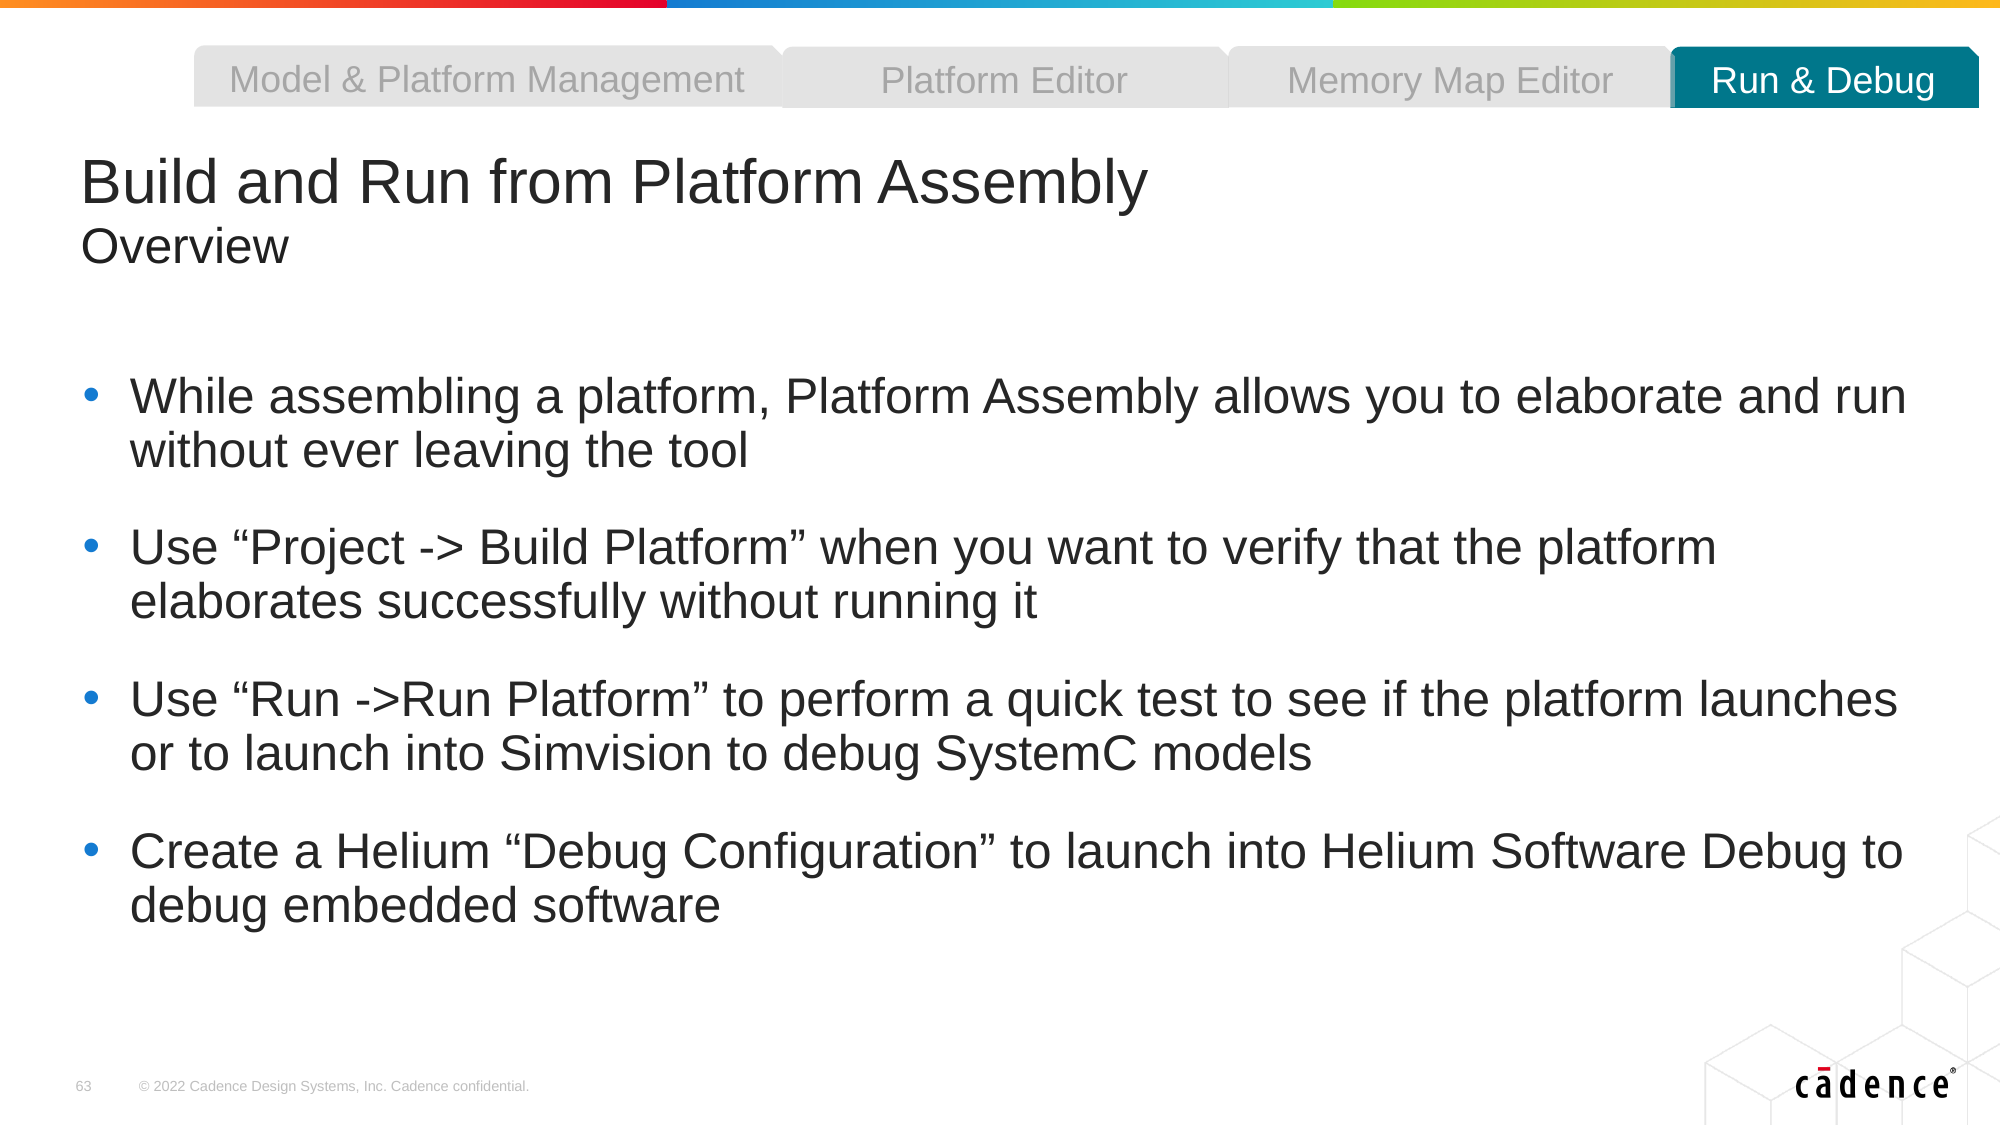

Model & Platform Management
Memory Map Editor
Platform Editor
Run & Debug
# Build and Run from Platform Assembly
Overview
While assembling a platform, Platform Assembly allows you to elaborate and run without ever leaving the tool
Use “Project -> Build Platform” when you want to verify that the platform elaborates successfully without running it
Use “Run ->Run Platform” to perform a quick test to see if the platform launches or to launch into Simvision to debug SystemC models
Create a Helium “Debug Configuration” to launch into Helium Software Debug to debug embedded software